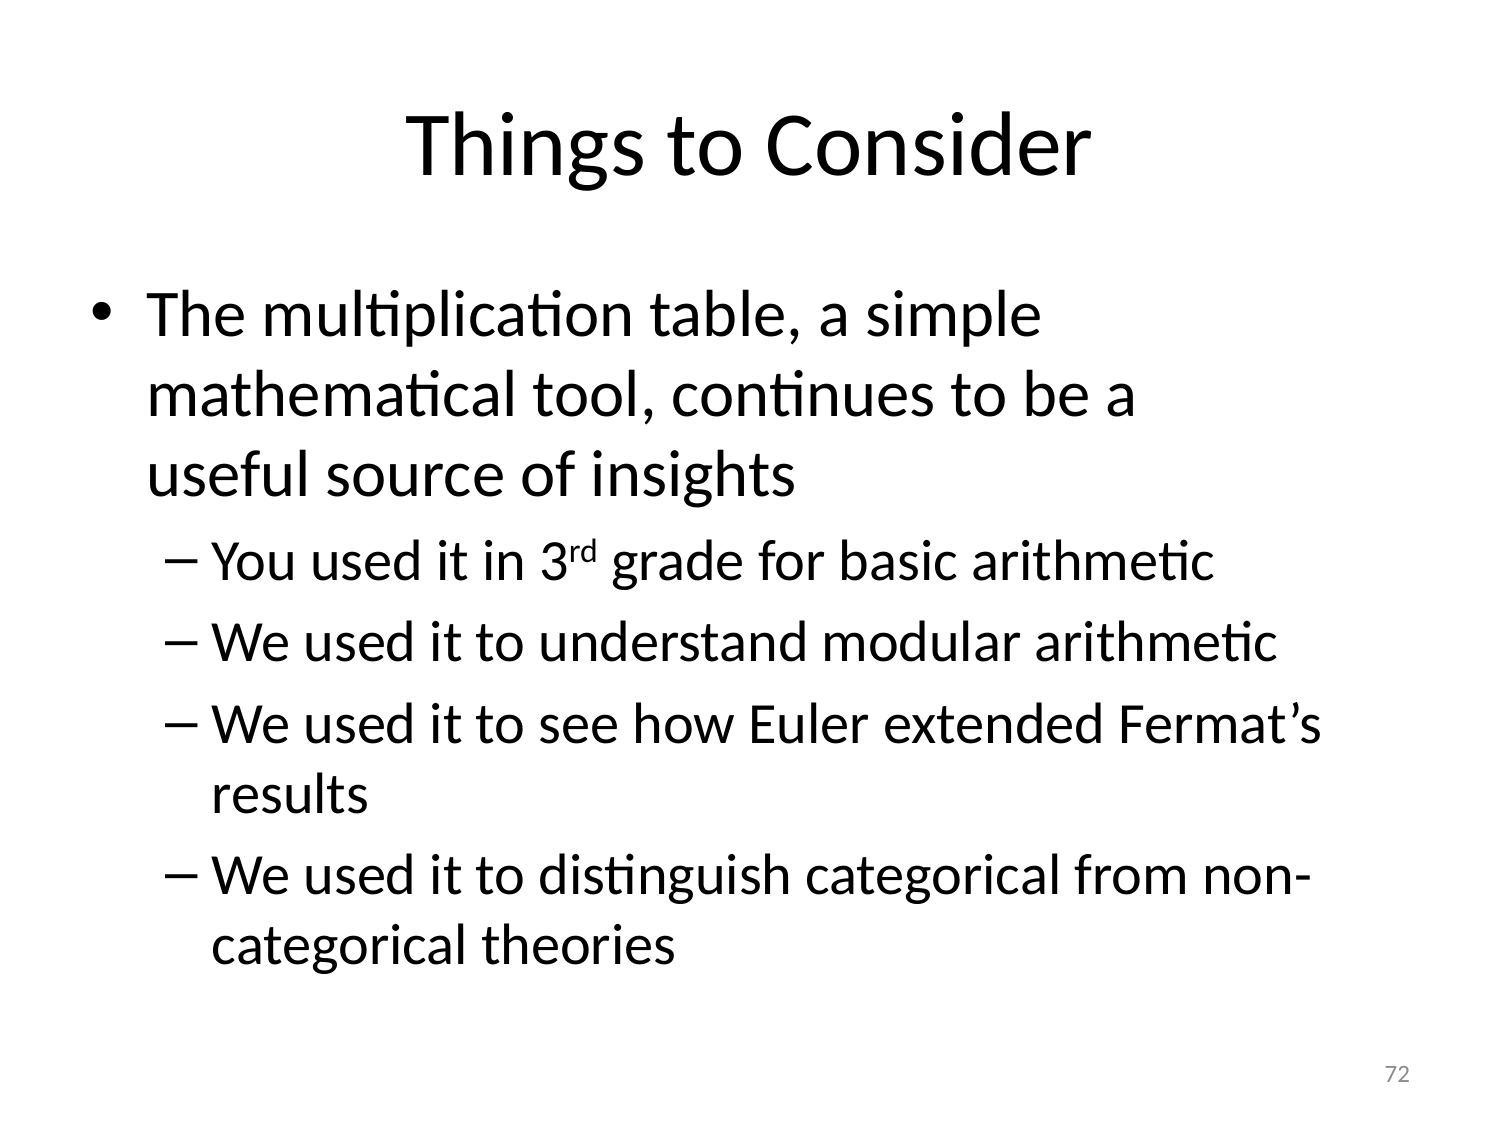

# Things to Consider
The multiplication table, a simple mathematical tool, continues to be a
useful source of insights
You used it in 3rd grade for basic arithmetic
We used it to understand modular arithmetic
We used it to see how Euler extended Fermat’s results
We used it to distinguish categorical from non-categorical theories
72